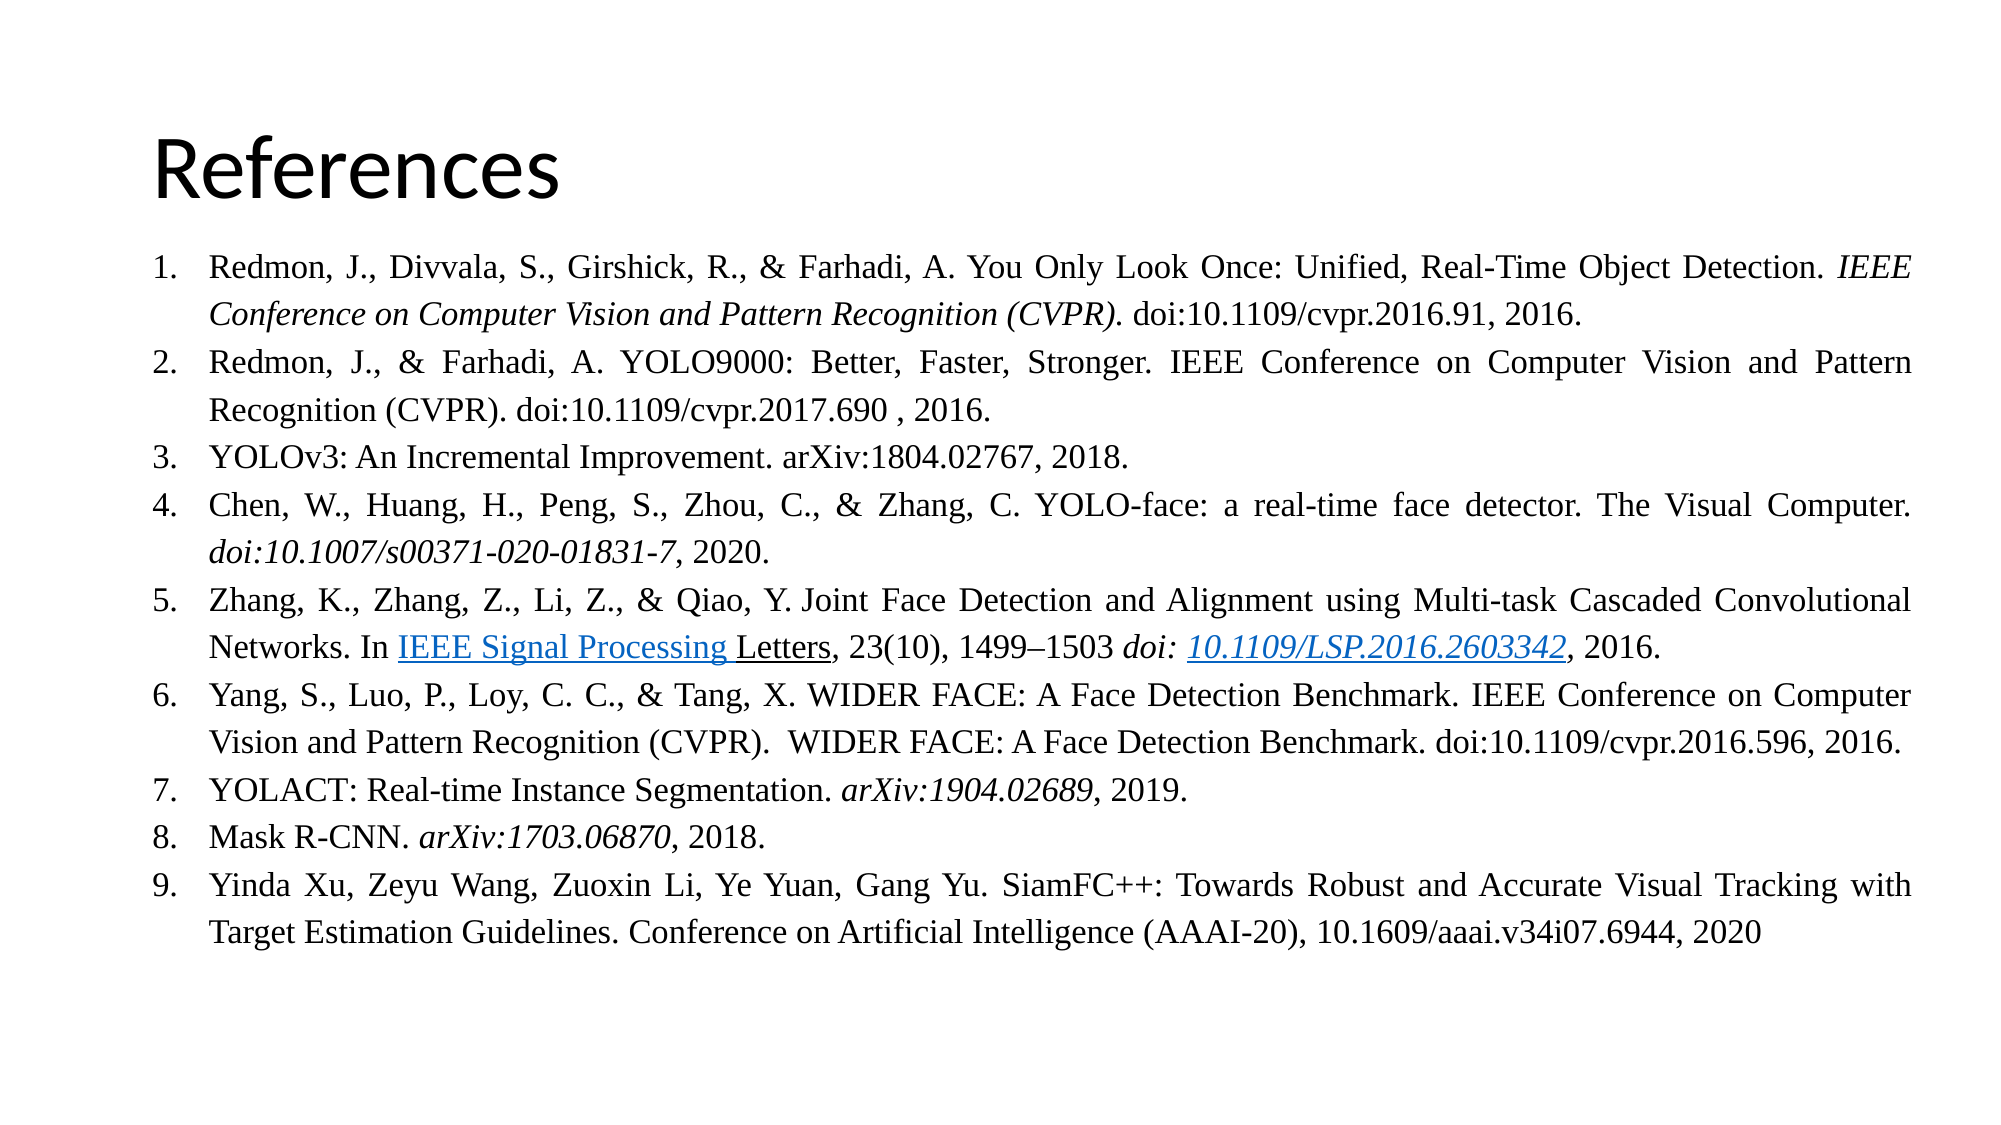

# References
Redmon, J., Divvala, S., Girshick, R., & Farhadi, A. You Only Look Once: Unified, Real-Time Object Detection. IEEE Conference on Computer Vision and Pattern Recognition (CVPR). doi:10.1109/cvpr.2016.91, 2016.
Redmon, J., & Farhadi, A. YOLO9000: Better, Faster, Stronger. IEEE Conference on Computer Vision and Pattern Recognition (CVPR). doi:10.1109/cvpr.2017.690 , 2016.
YOLOv3: An Incremental Improvement. arXiv:1804.02767, 2018.
Chen, W., Huang, H., Peng, S., Zhou, C., & Zhang, C. YOLO-face: a real-time face detector. The Visual Computer. doi:10.1007/s00371-020-01831-7, 2020.
Zhang, K., Zhang, Z., Li, Z., & Qiao, Y. Joint Face Detection and Alignment using Multi-task Cascaded Convolutional Networks. In IEEE Signal Processing Letters, 23(10), 1499–1503 doi: 10.1109/LSP.2016.2603342, 2016.
Yang, S., Luo, P., Loy, C. C., & Tang, X. WIDER FACE: A Face Detection Benchmark. IEEE Conference on Computer Vision and Pattern Recognition (CVPR).  WIDER FACE: A Face Detection Benchmark. doi:10.1109/cvpr.2016.596, 2016.
YOLACT: Real-time Instance Segmentation. arXiv:1904.02689, 2019.
Mask R-CNN. arXiv:1703.06870, 2018.
Yinda Xu, Zeyu Wang, Zuoxin Li, Ye Yuan, Gang Yu. SiamFC++: Towards Robust and Accurate Visual Tracking with Target Estimation Guidelines. Conference on Artificial Intelligence (AAAI-20), 10.1609/aaai.v34i07.6944, 2020